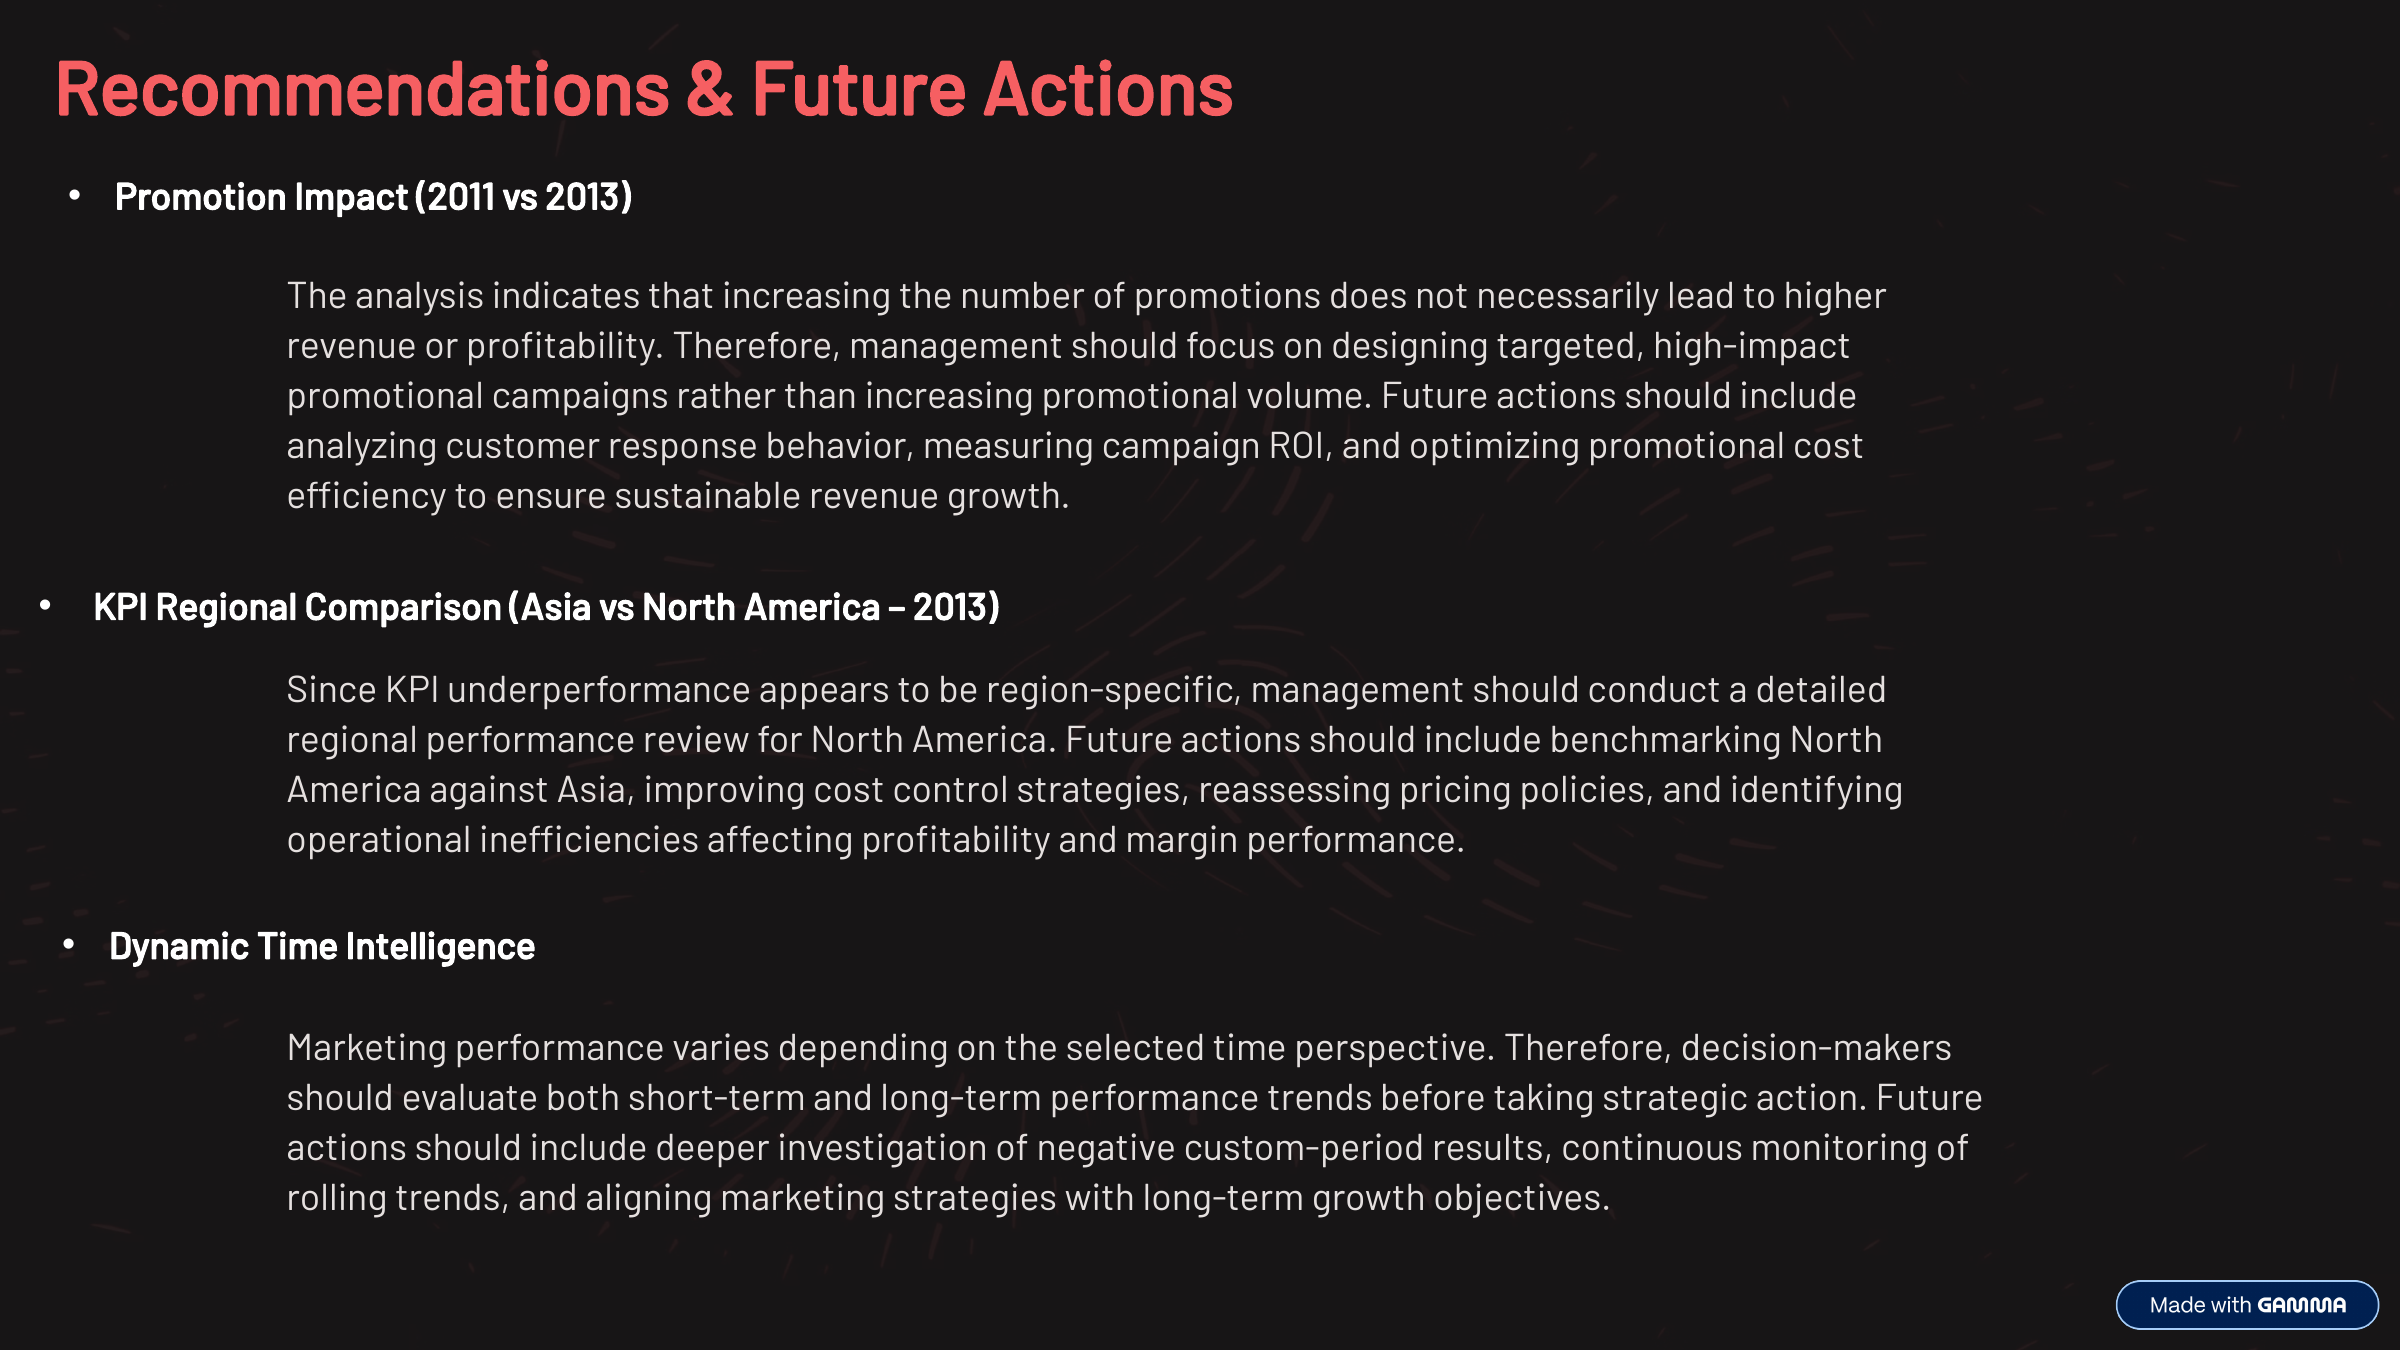

Recommendations & Future Actions
Promotion Impact (2011 vs 2013)
The analysis indicates that increasing the number of promotions does not necessarily lead to higher revenue or profitability. Therefore, management should focus on designing targeted, high-impact promotional campaigns rather than increasing promotional volume. Future actions should include analyzing customer response behavior, measuring campaign ROI, and optimizing promotional cost efficiency to ensure sustainable revenue growth.
 KPI Regional Comparison (Asia vs North America – 2013)
Since KPI underperformance appears to be region-specific, management should conduct a detailed regional performance review for North America. Future actions should include benchmarking North America against Asia, improving cost control strategies, reassessing pricing policies, and identifying operational inefficiencies affecting profitability and margin performance.
Dynamic Time Intelligence
Marketing performance varies depending on the selected time perspective. Therefore, decision-makers should evaluate both short-term and long-term performance trends before taking strategic action. Future actions should include deeper investigation of negative custom-period results, continuous monitoring of rolling trends, and aligning marketing strategies with long-term growth objectives.